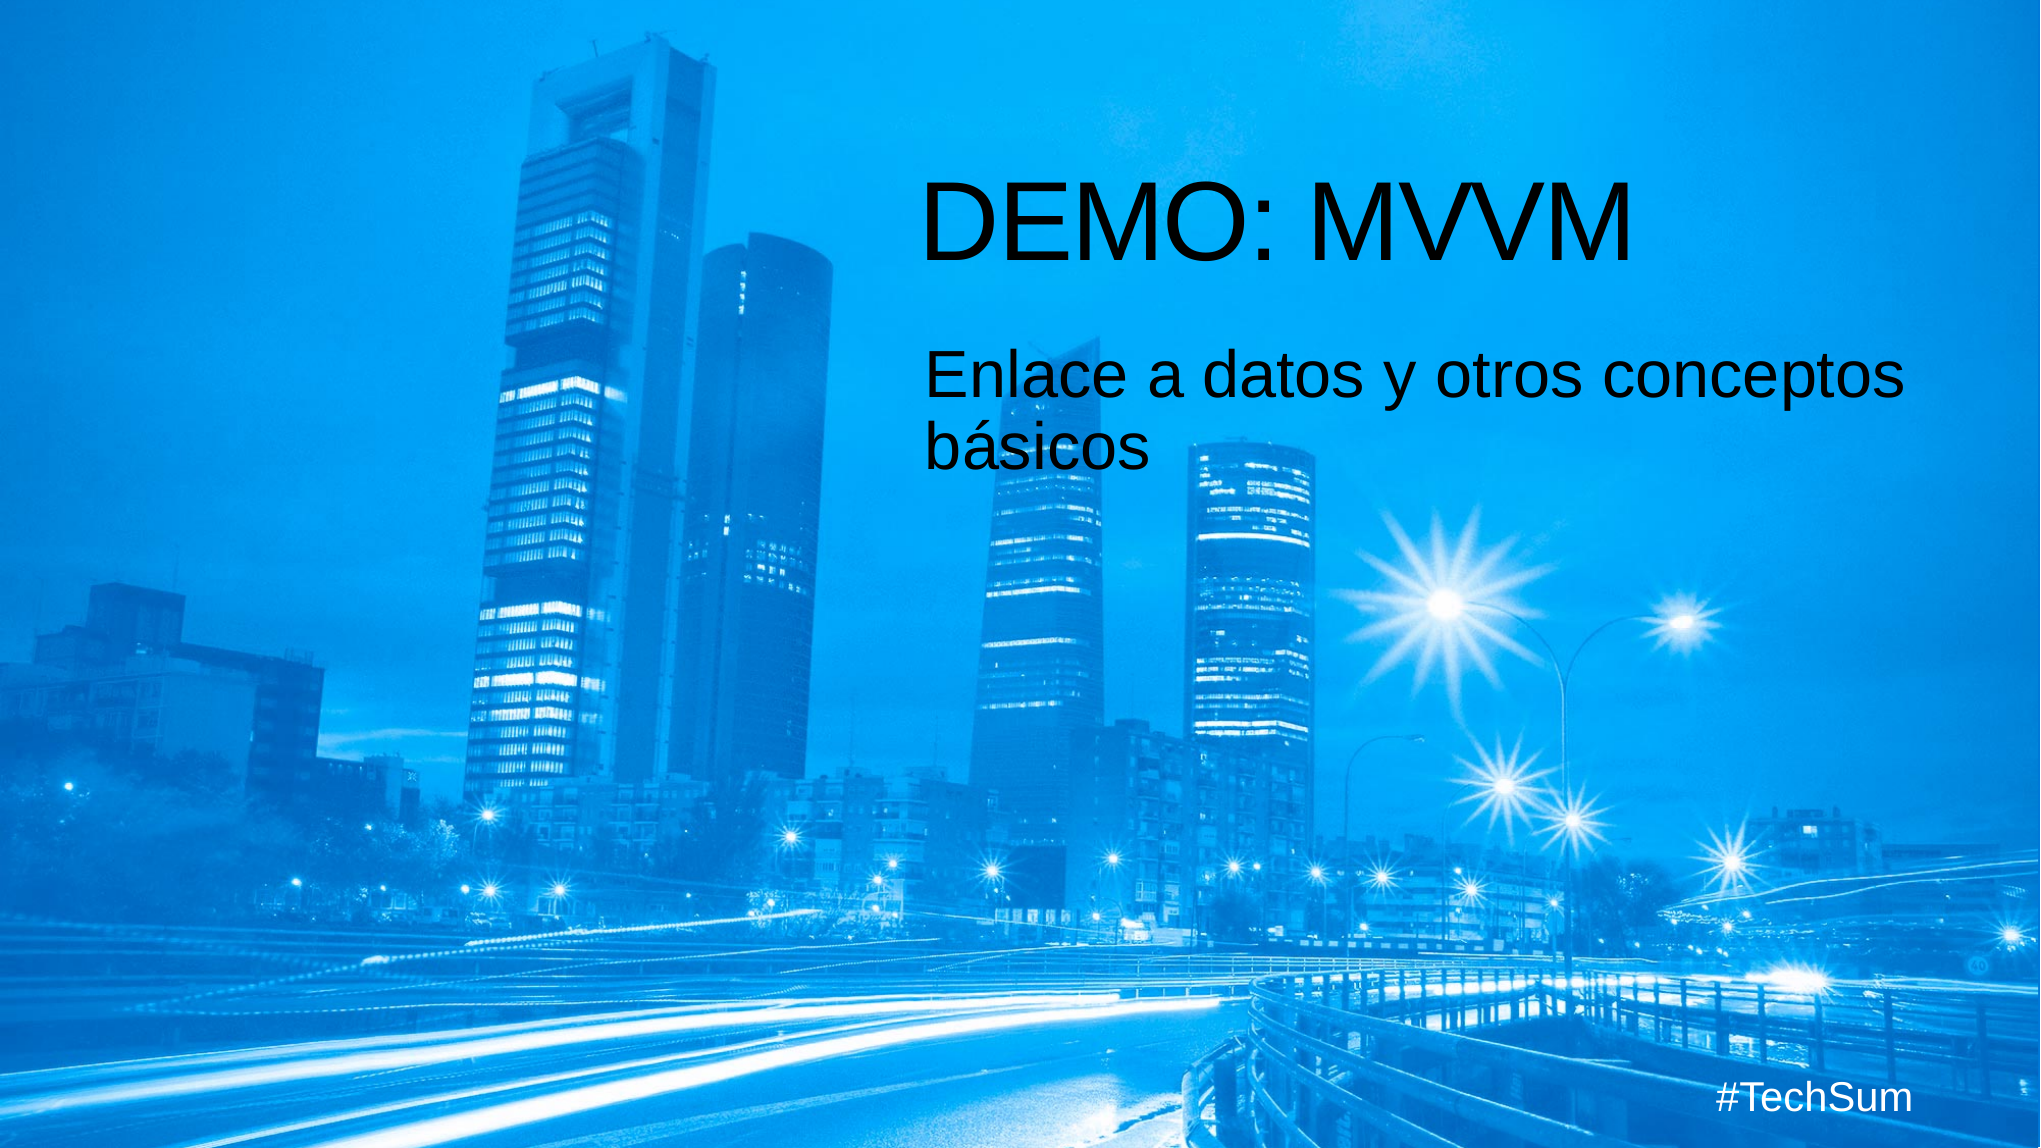

# DEMO: MVVM
Enlace a datos y otros conceptos básicos